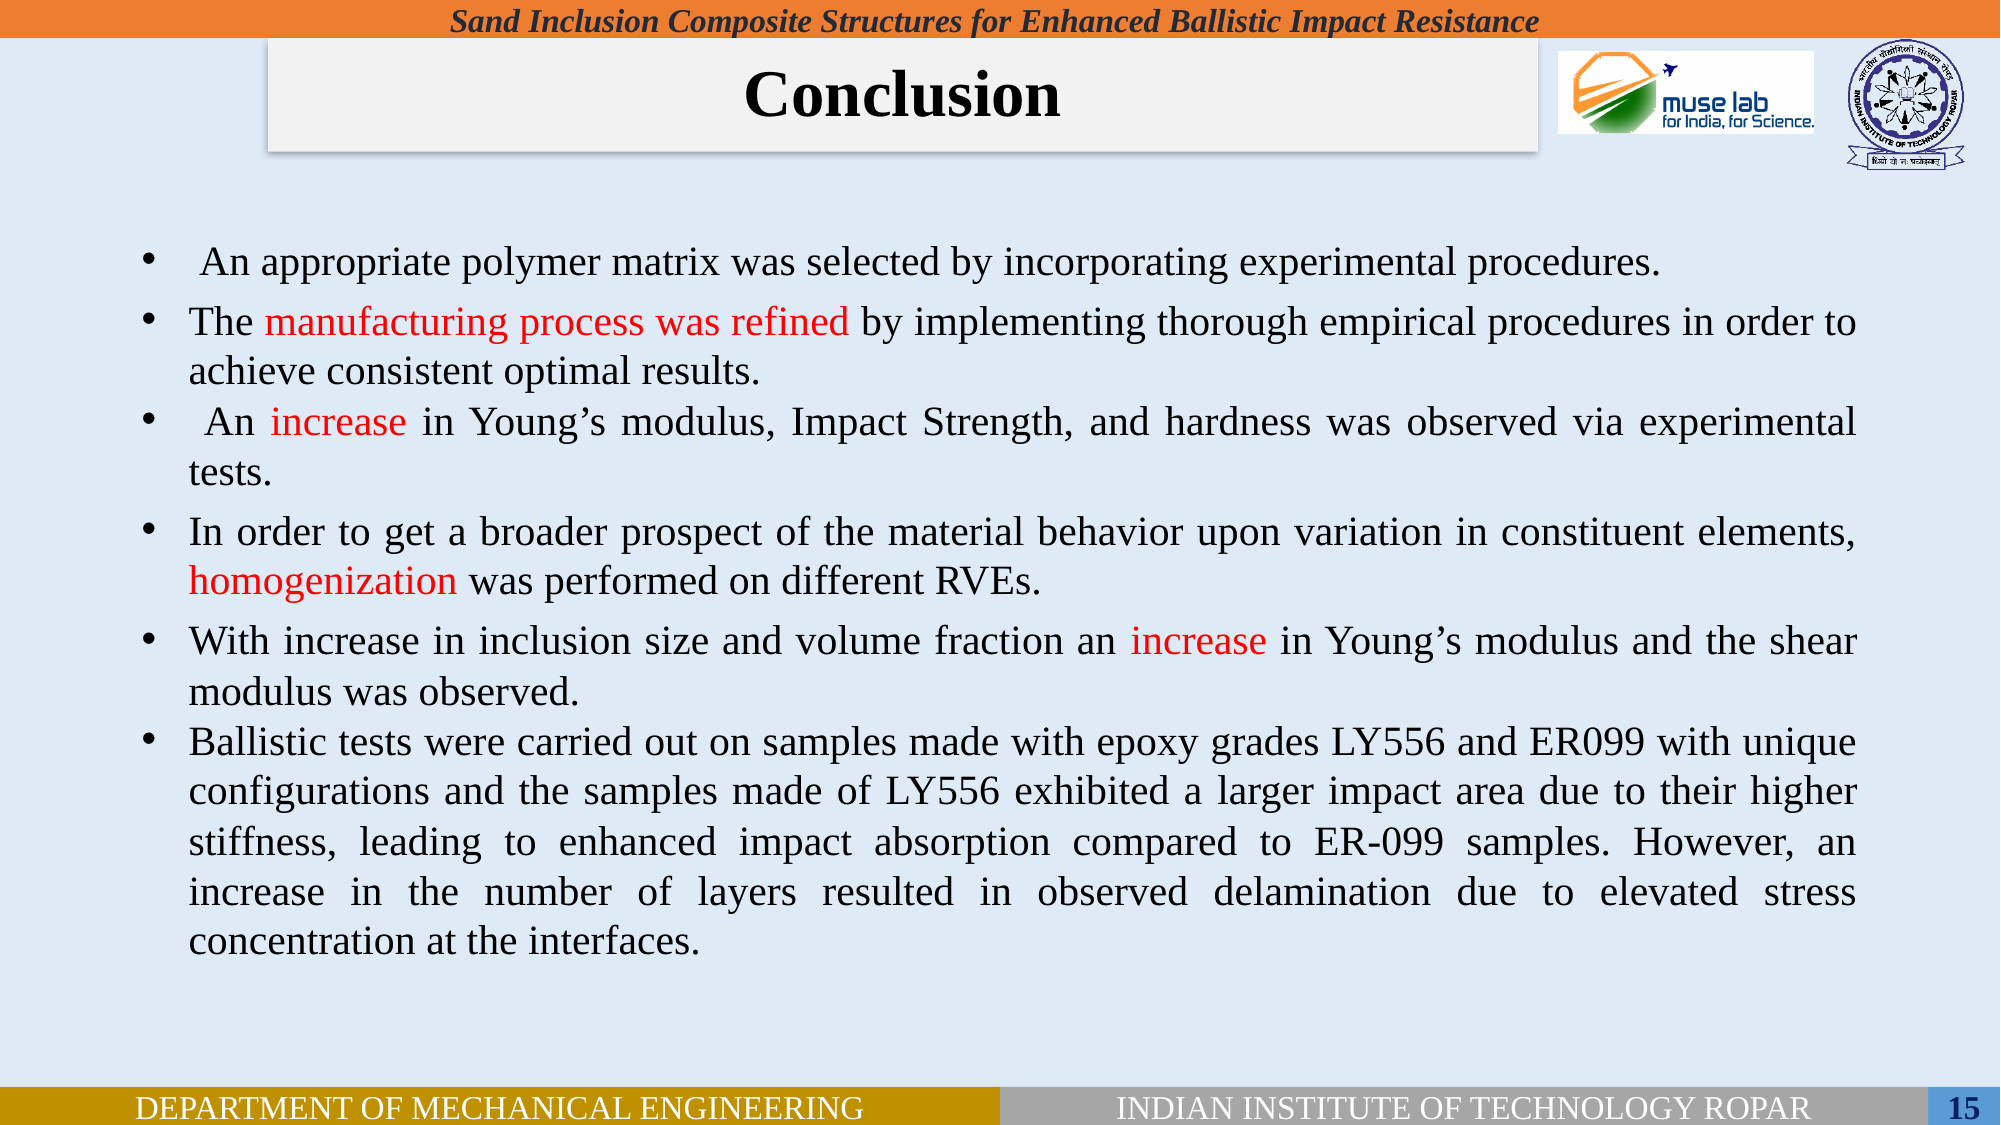

# Conclusion
 An appropriate polymer matrix was selected by incorporating experimental procedures.

The manufacturing process was refined by implementing thorough empirical procedures in order to achieve consistent optimal results.
 An increase in Young’s modulus, Impact Strength, and hardness was observed via experimental tests.

In order to get a broader prospect of the material behavior upon variation in constituent elements, homogenization was performed on different RVEs.

With increase in inclusion size and volume fraction an increase in Young’s modulus and the shear modulus was observed.
Ballistic tests were carried out on samples made with epoxy grades LY556 and ER099 with unique configurations and the samples made of LY556 exhibited a larger impact area due to their higher stiffness, leading to enhanced impact absorption compared to ER-099 samples. However, an increase in the number of layers resulted in observed delamination due to elevated stress concentration at the interfaces.